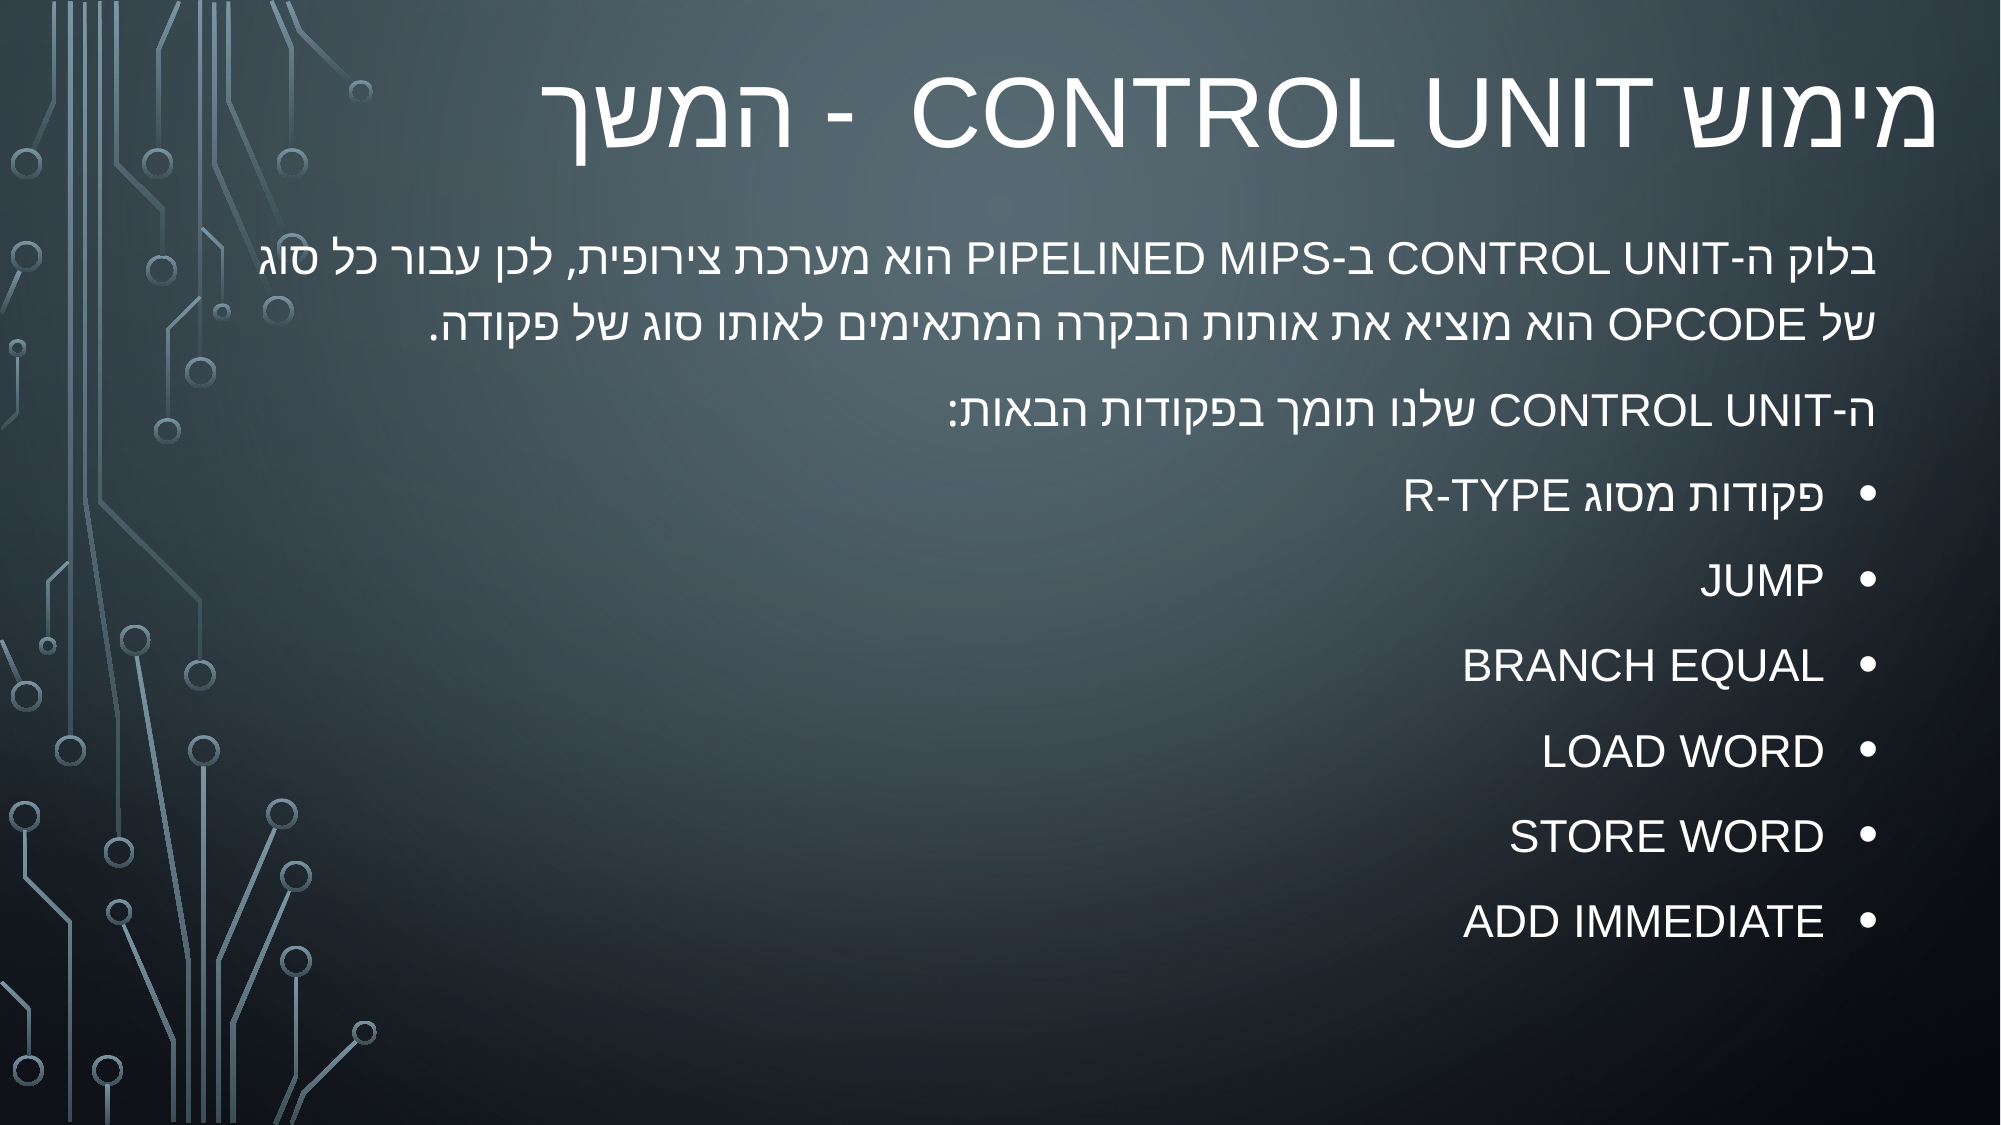

# מימוש Control Unit  - המשך
בלוק ה-Control Unit ב-Pipelined MIPS הוא מערכת צירופית, לכן עבור כל סוג של OPCODE הוא מוציא את אותות הבקרה המתאימים לאותו סוג של פקודה.
ה-Control Unit שלנו תומך בפקודות הבאות:
פקודות מסוג R-type
Jump
Branch Equal
Load Word
Store Word
Add Immediate